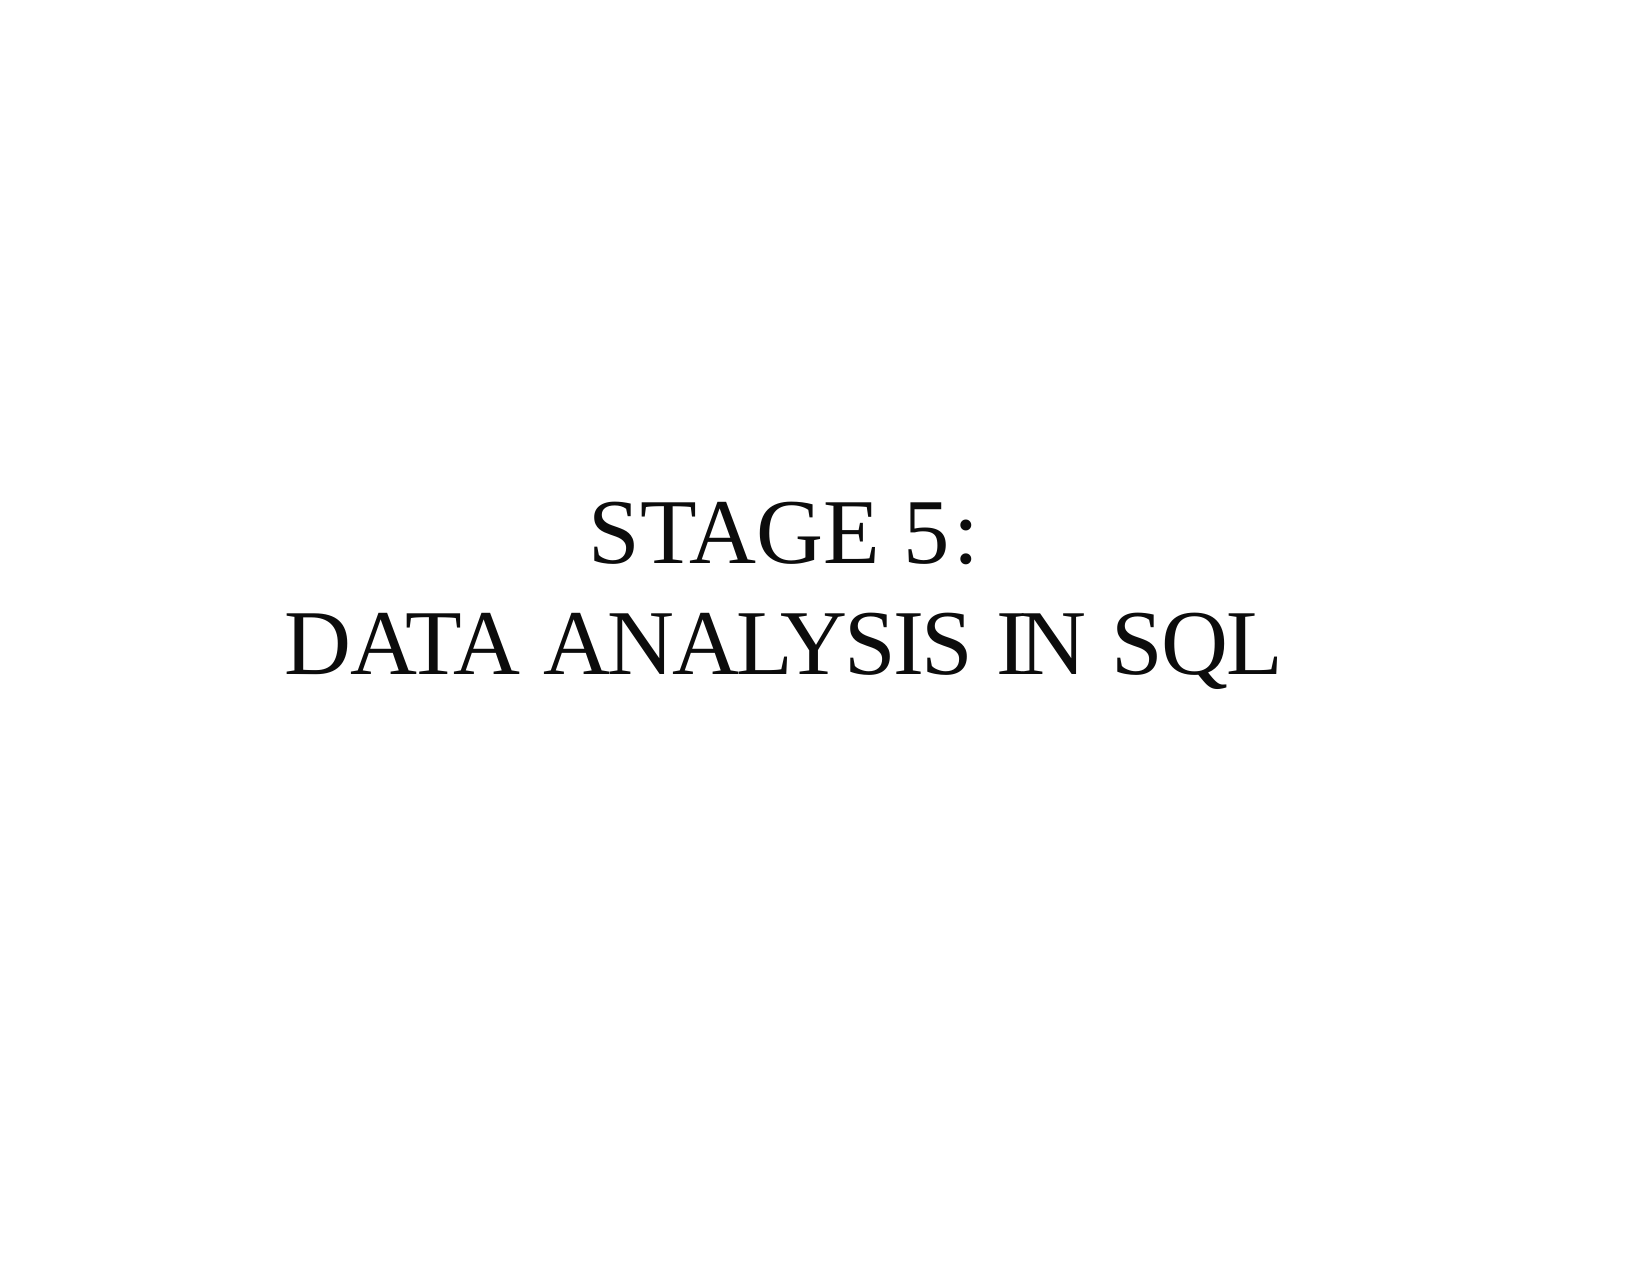

# STAGE 5:
DATA ANALYSIS IN SQL